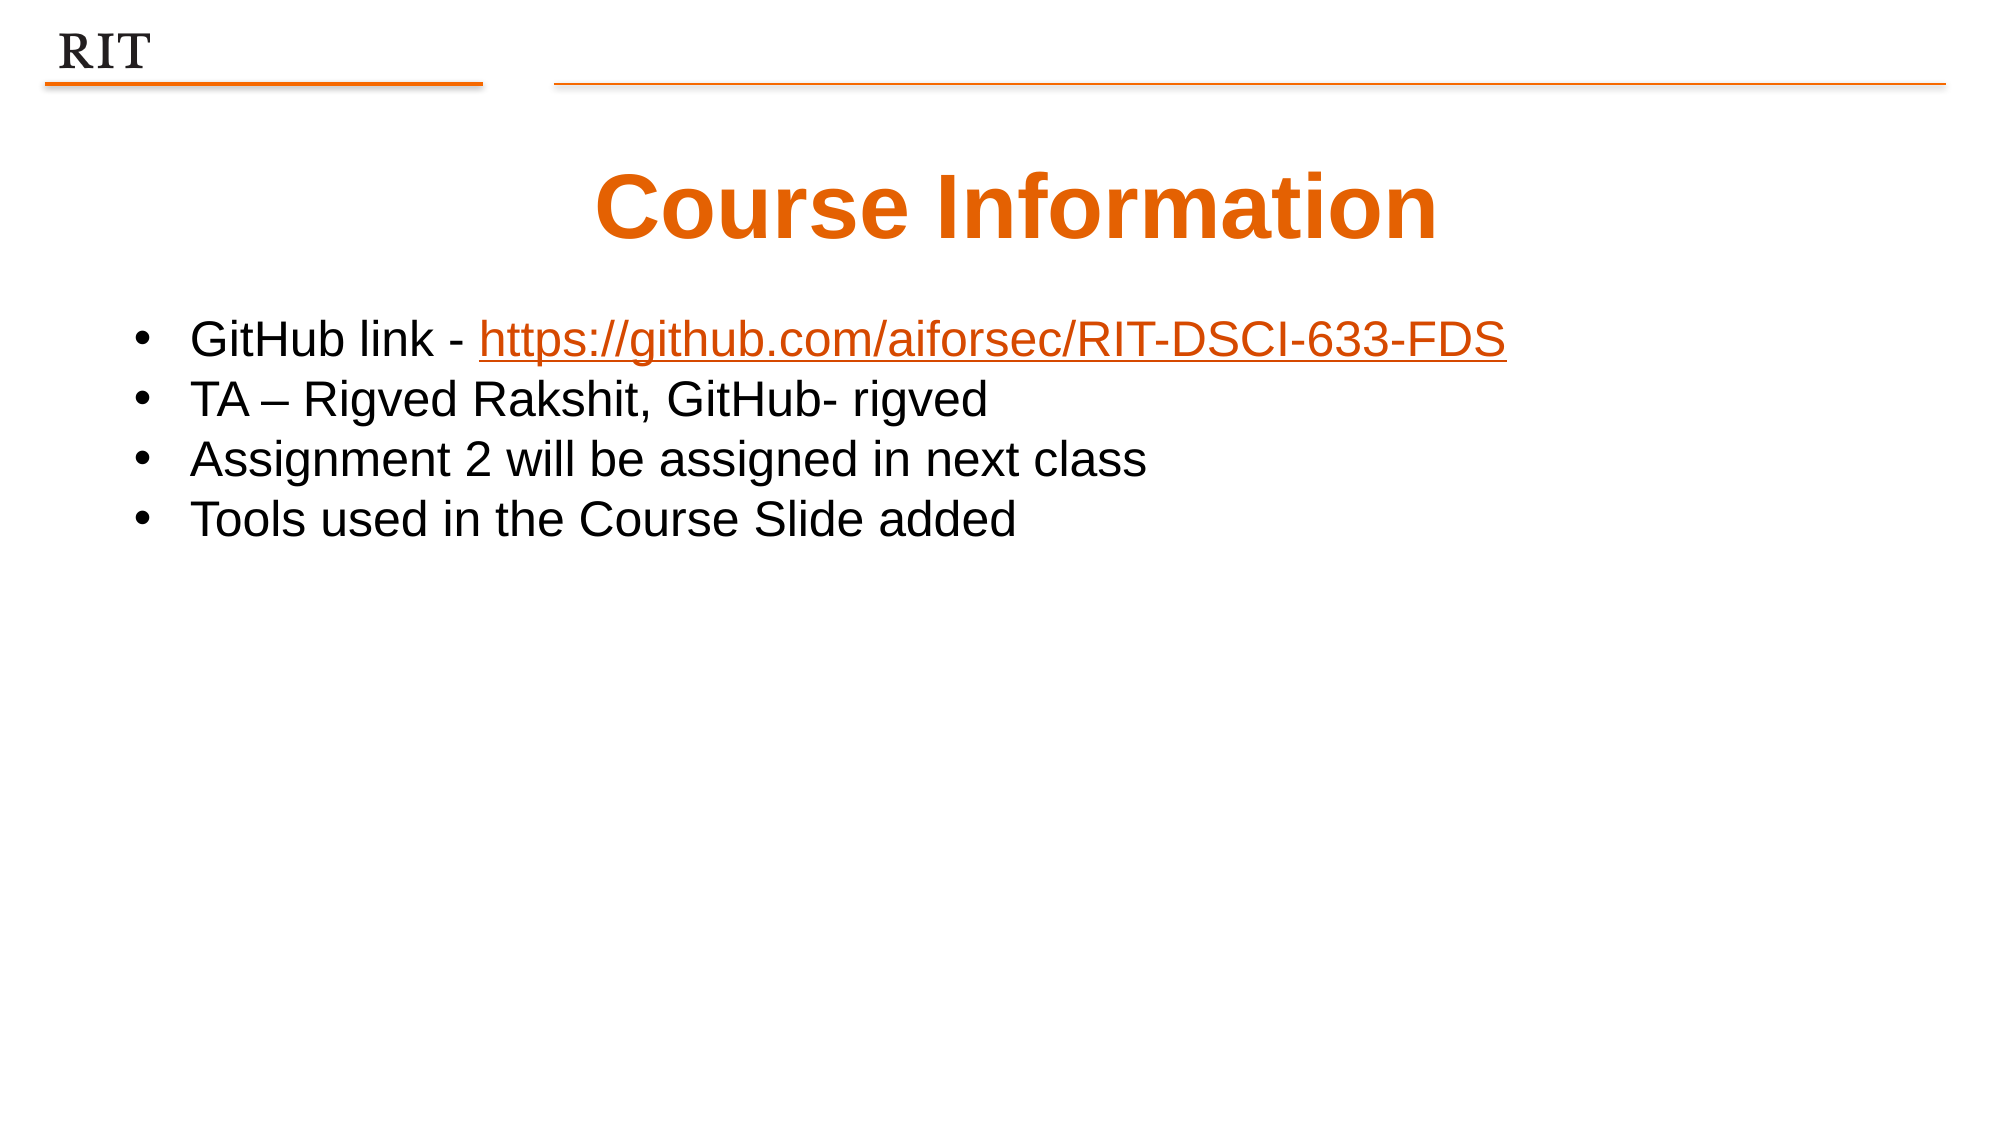

Course Information
GitHub link - https://github.com/aiforsec/RIT-DSCI-633-FDS
TA – Rigved Rakshit, GitHub- rigved
Assignment 2 will be assigned in next class
Tools used in the Course Slide added